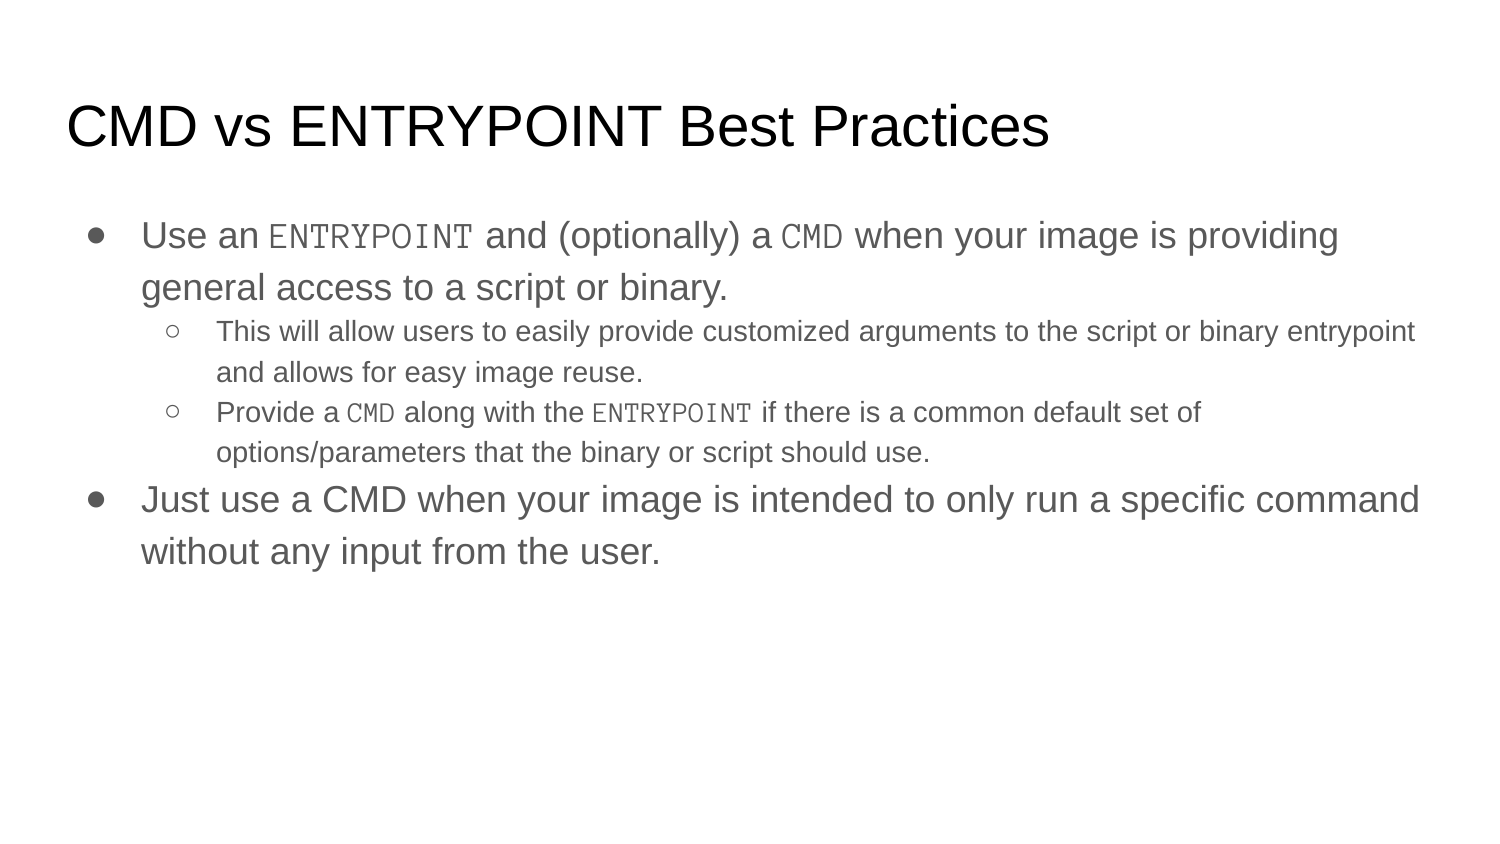

# CMD vs ENTRYPOINT Best Practices
Use an ENTRYPOINT and (optionally) a CMD when your image is providing general access to a script or binary.
This will allow users to easily provide customized arguments to the script or binary entrypoint and allows for easy image reuse.
Provide a CMD along with the ENTRYPOINT if there is a common default set of options/parameters that the binary or script should use.
Just use a CMD when your image is intended to only run a specific command without any input from the user.